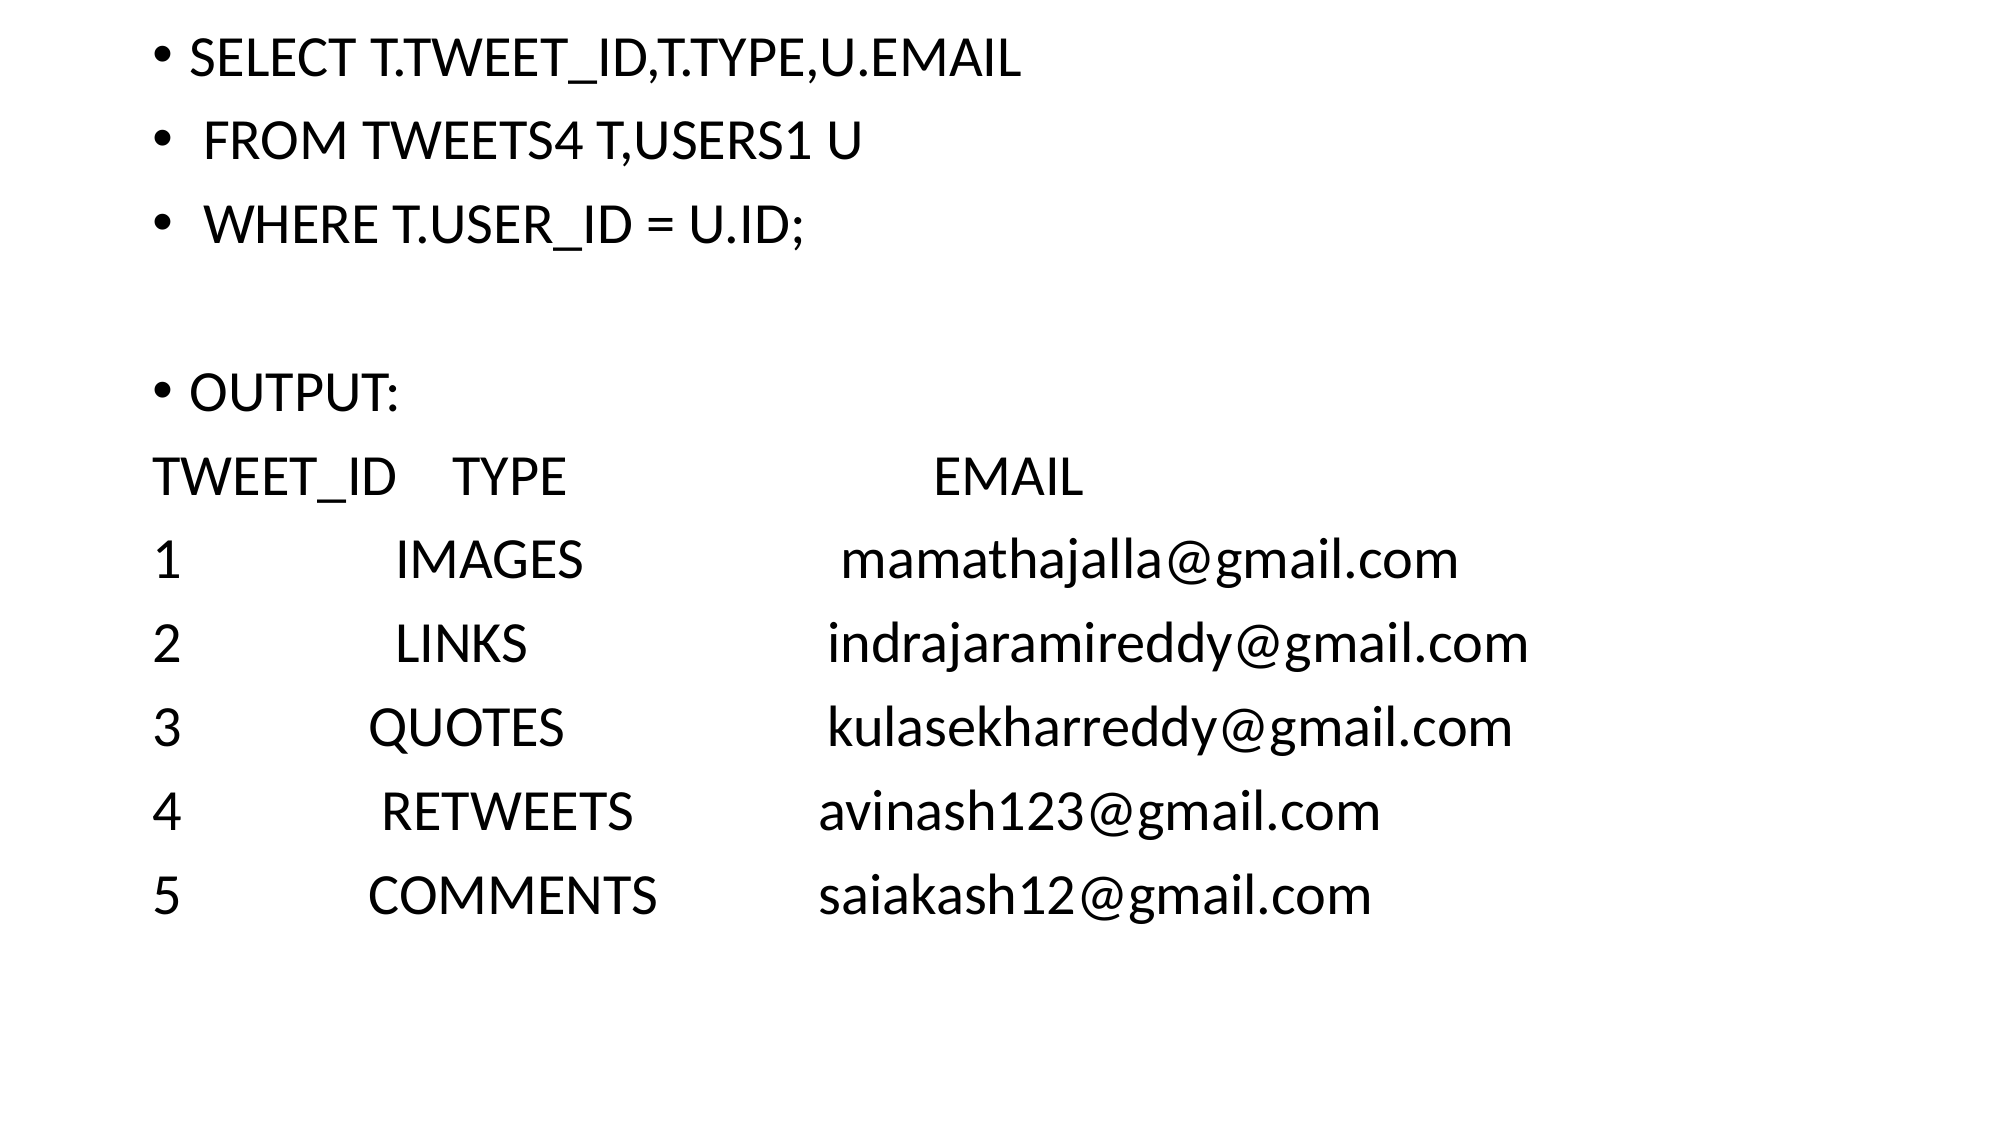

SELECT T.TWEET_ID,T.TYPE,U.EMAIL
 FROM TWEETS4 T,USERS1 U
 WHERE T.USER_ID = U.ID;

OUTPUT:
TWEET_ID	TYPE	                         EMAIL
1	       IMAGES	                  mamathajalla@gmail.com
2	       LINKS	                 indrajaramireddy@gmail.com
3	     QUOTES	                 kulasekharreddy@gmail.com
4	      RETWEETS	     avinash123@gmail.com
5	     COMMENTS	     saiakash12@gmail.com